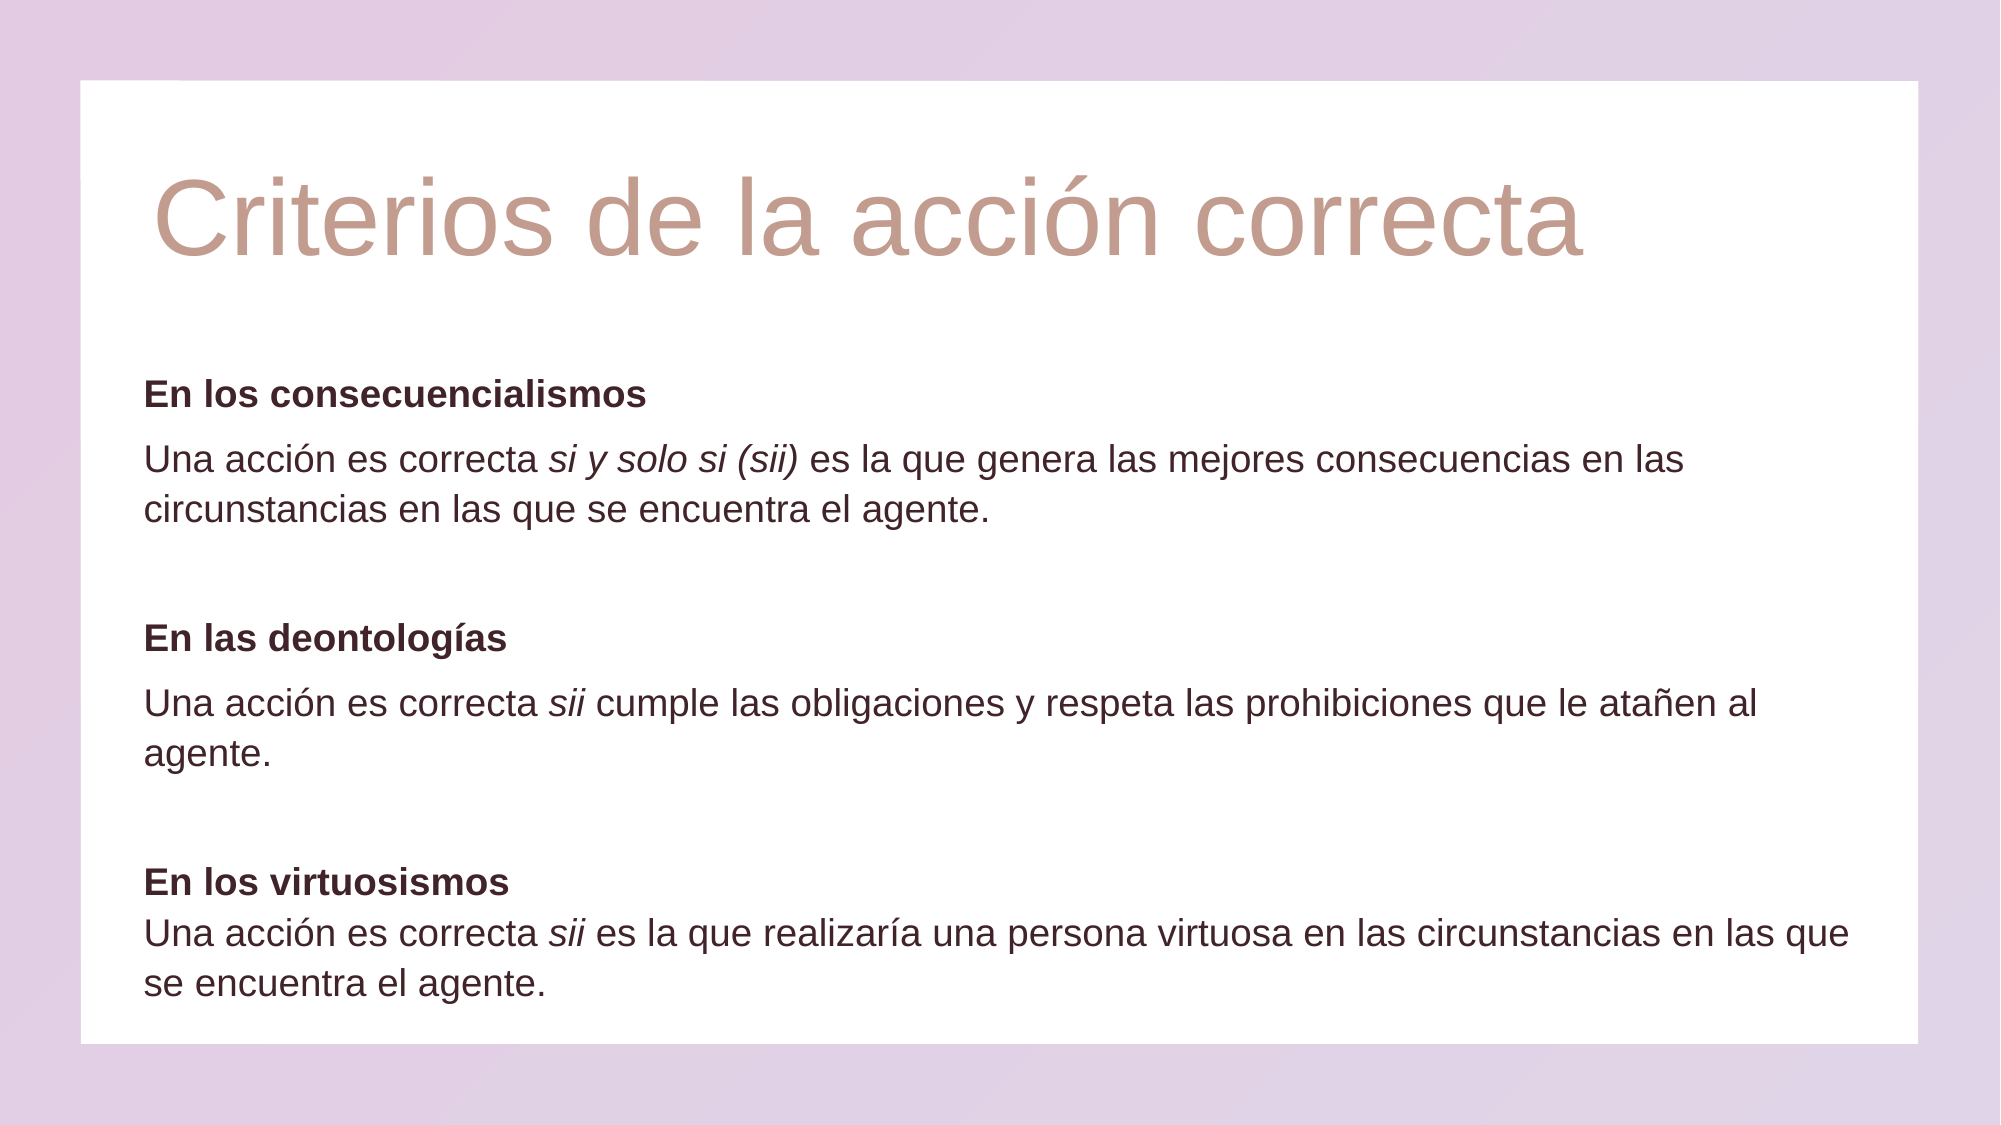

# Criterios de la acción correcta
En los consecuencialismos
Una acción es correcta si y solo si (sii) es la que genera las mejores consecuencias en las circunstancias en las que se encuentra el agente.

En las deontologías
Una acción es correcta sii cumple las obligaciones y respeta las prohibiciones que le atañen al agente.

En los virtuosismos
Una acción es correcta sii es la que realizaría una persona virtuosa en las circunstancias en las que se encuentra el agente.